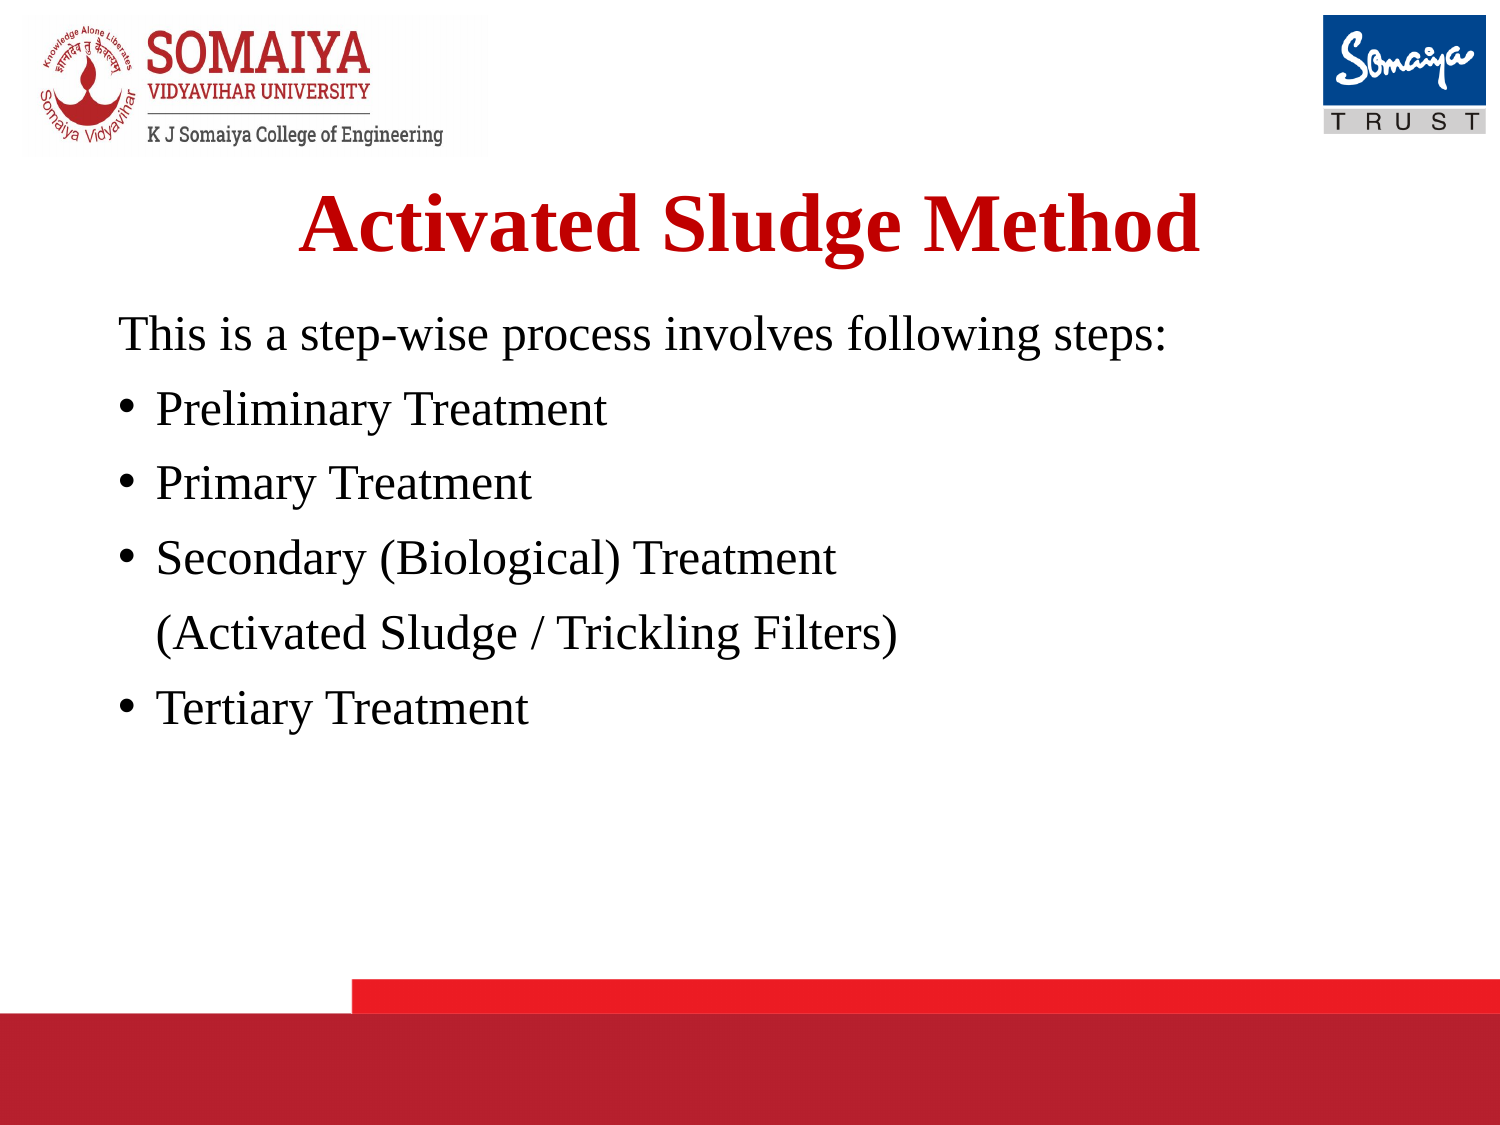

# Activated Sludge Method
This is a step-wise process involves following steps:
Preliminary Treatment
Primary Treatment
Secondary (Biological) Treatment
   (Activated Sludge / Trickling Filters)
Tertiary Treatment